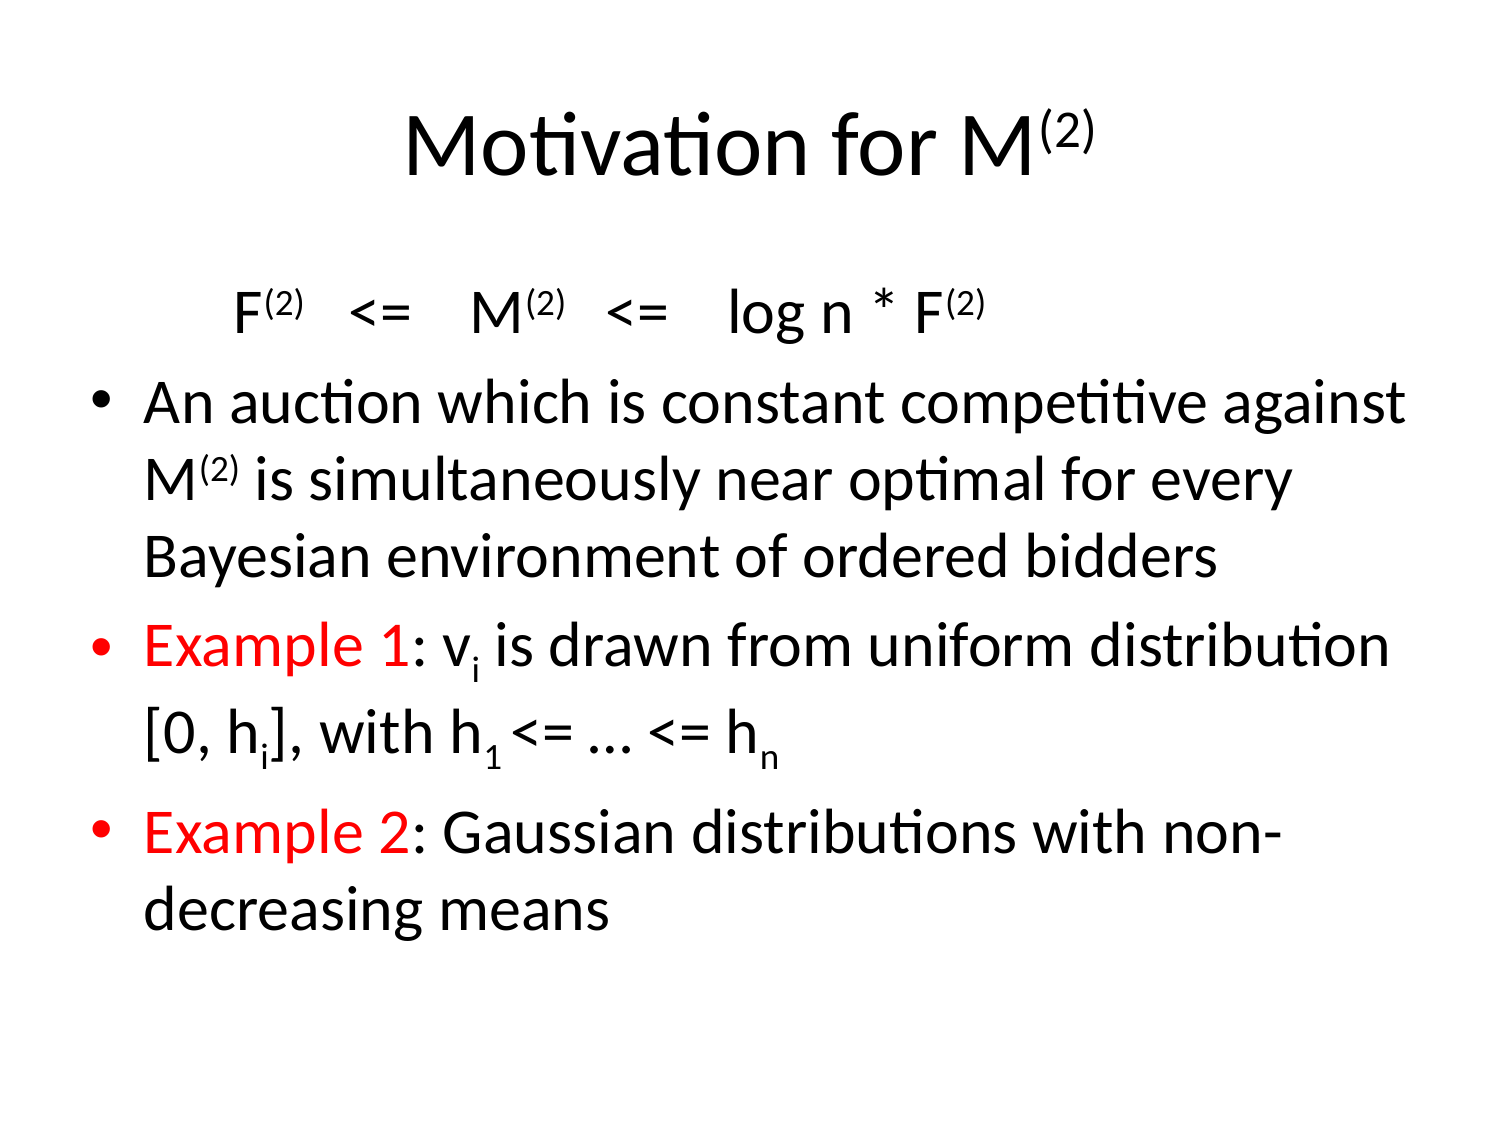

# Motivation for M(2)
			F(2)   <=    M(2)    <=    log n * F(2)
An auction which is constant competitive against M(2) is simultaneously near optimal for every Bayesian environment of ordered bidders
Example 1: vi is drawn from uniform distribution [0, hi], with h1 <= … <= hn
Example 2: Gaussian distributions with non-decreasing means